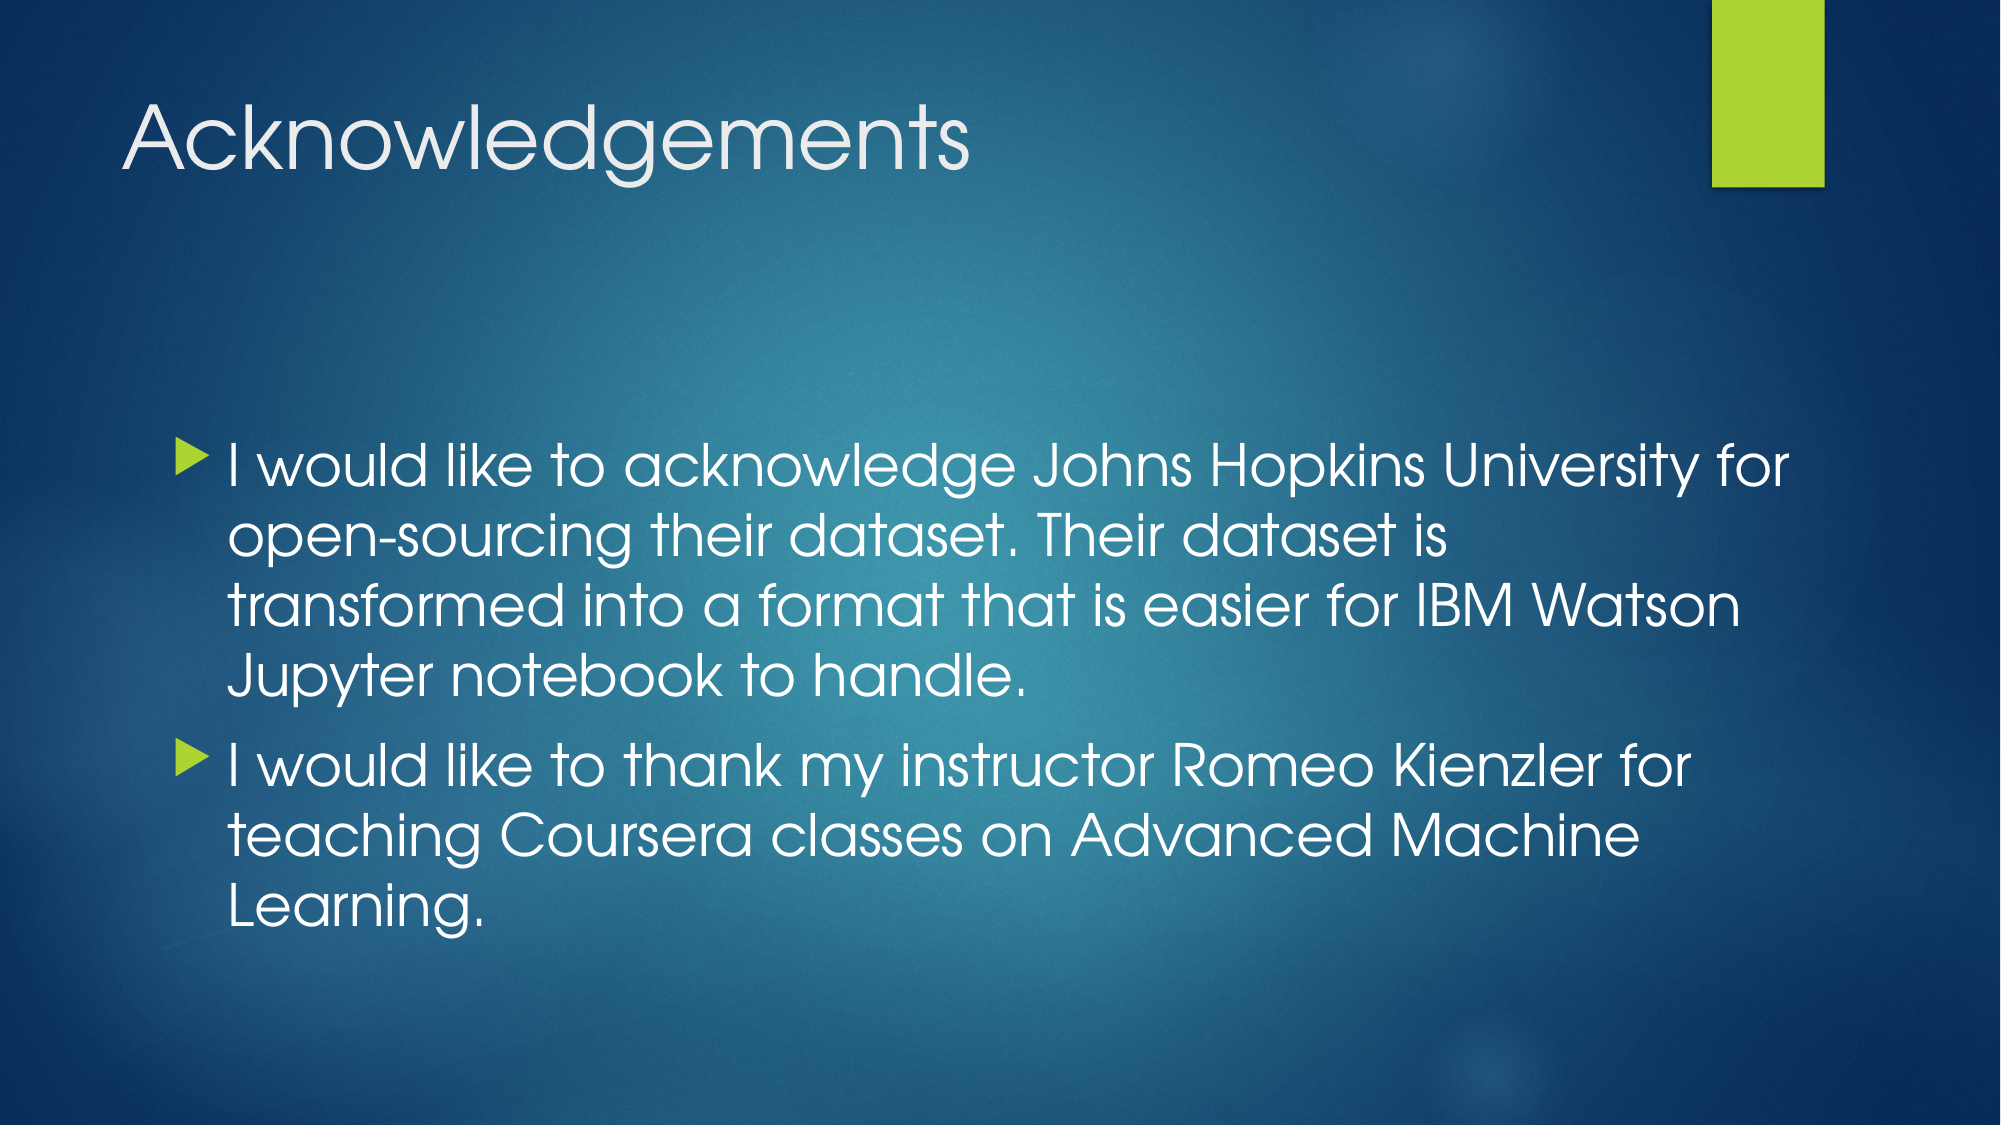

# Acknowledgements

I would like to acknowledge Johns Hopkins University for open-sourcing their dataset. Their dataset is transformed into a format that is easier for IBM Watson Jupyter notebook to handle.
I would like to thank my instructor Romeo Kienzler for teaching Coursera classes on Advanced Machine Learning.